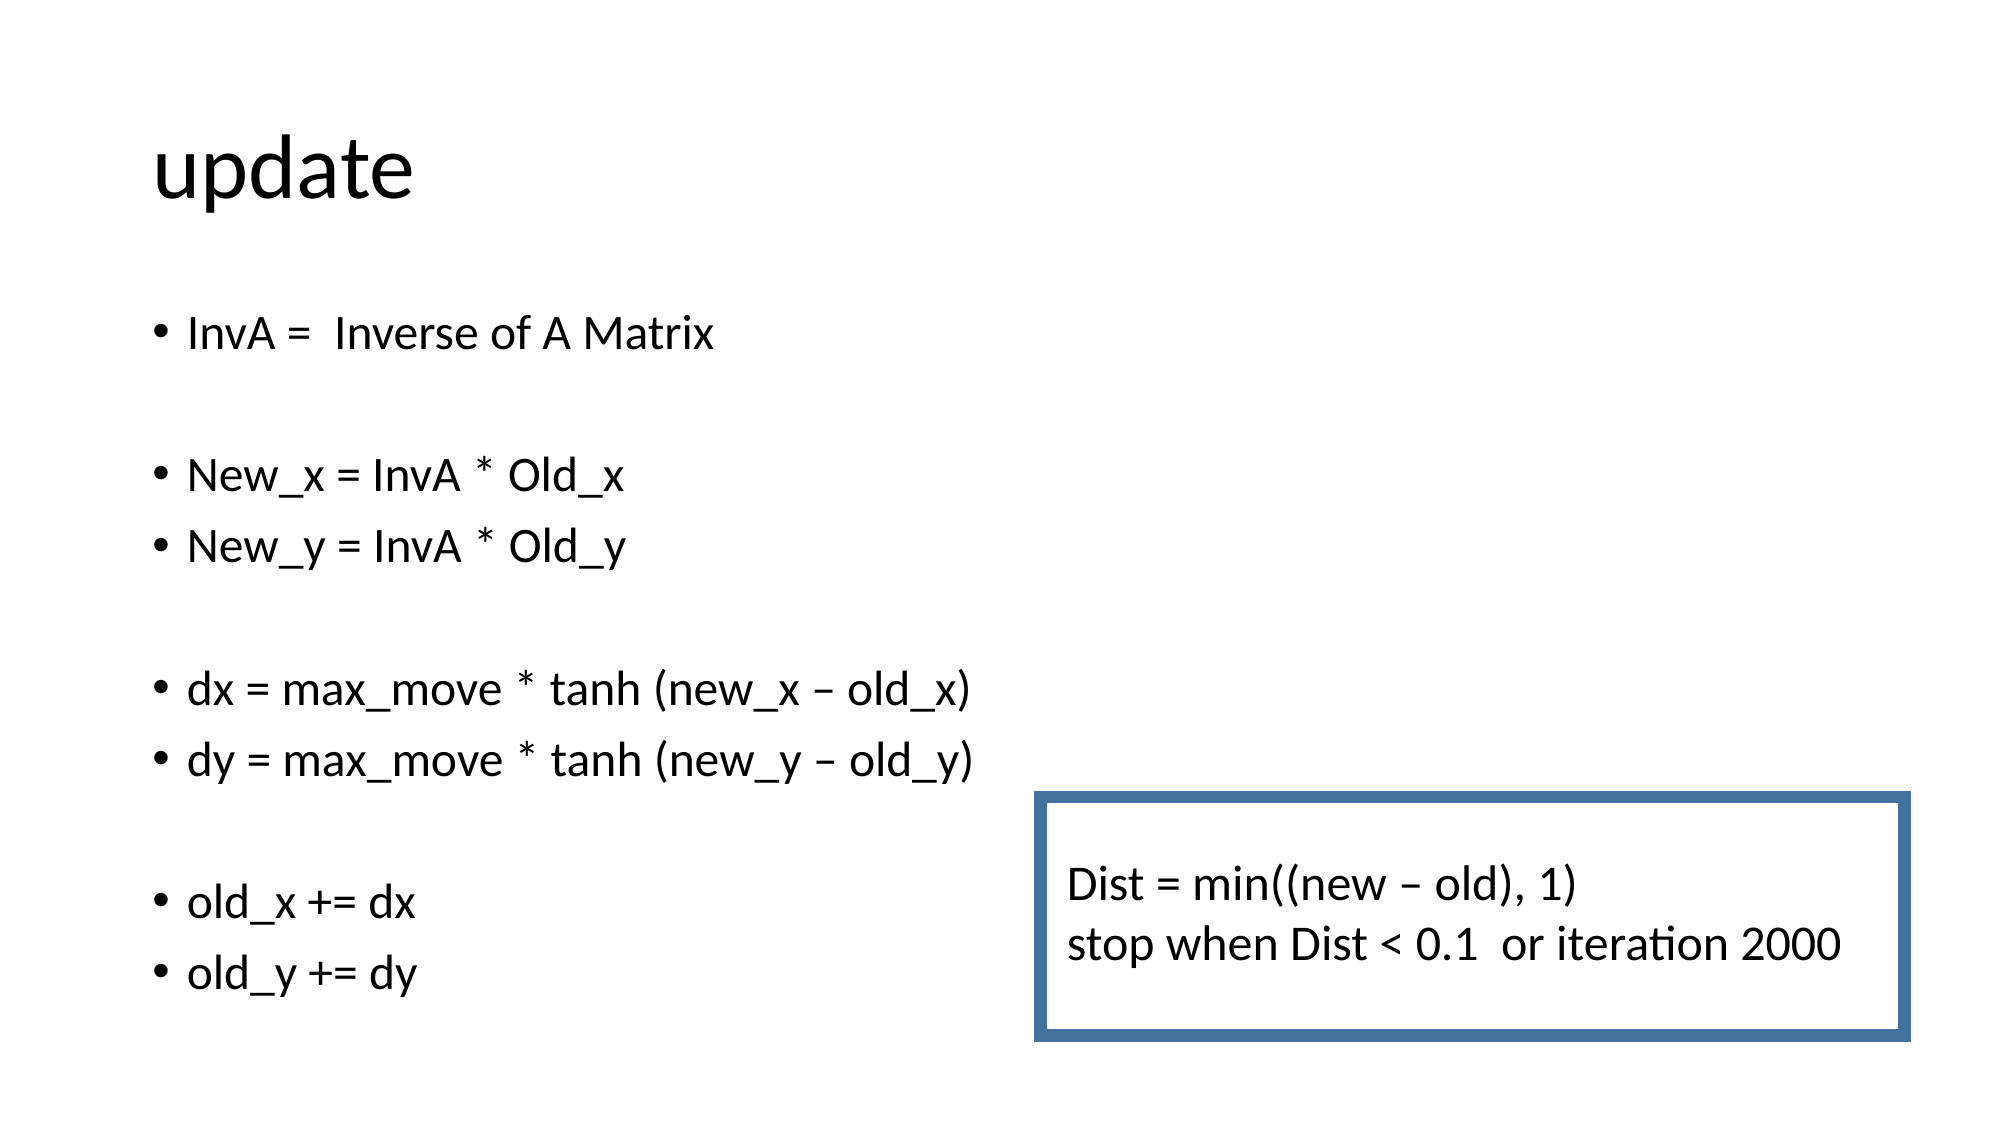

# update
InvA =  Inverse of A Matrix

New_x = InvA * Old_x
New_y = InvA * Old_y

dx = max_move * tanh (new_x – old_x)
dy = max_move * tanh (new_y – old_y)

old_x += dx
old_y += dy

Dist = min((new – old), 1)
stop when Dist < 0.1  or iteration 2000